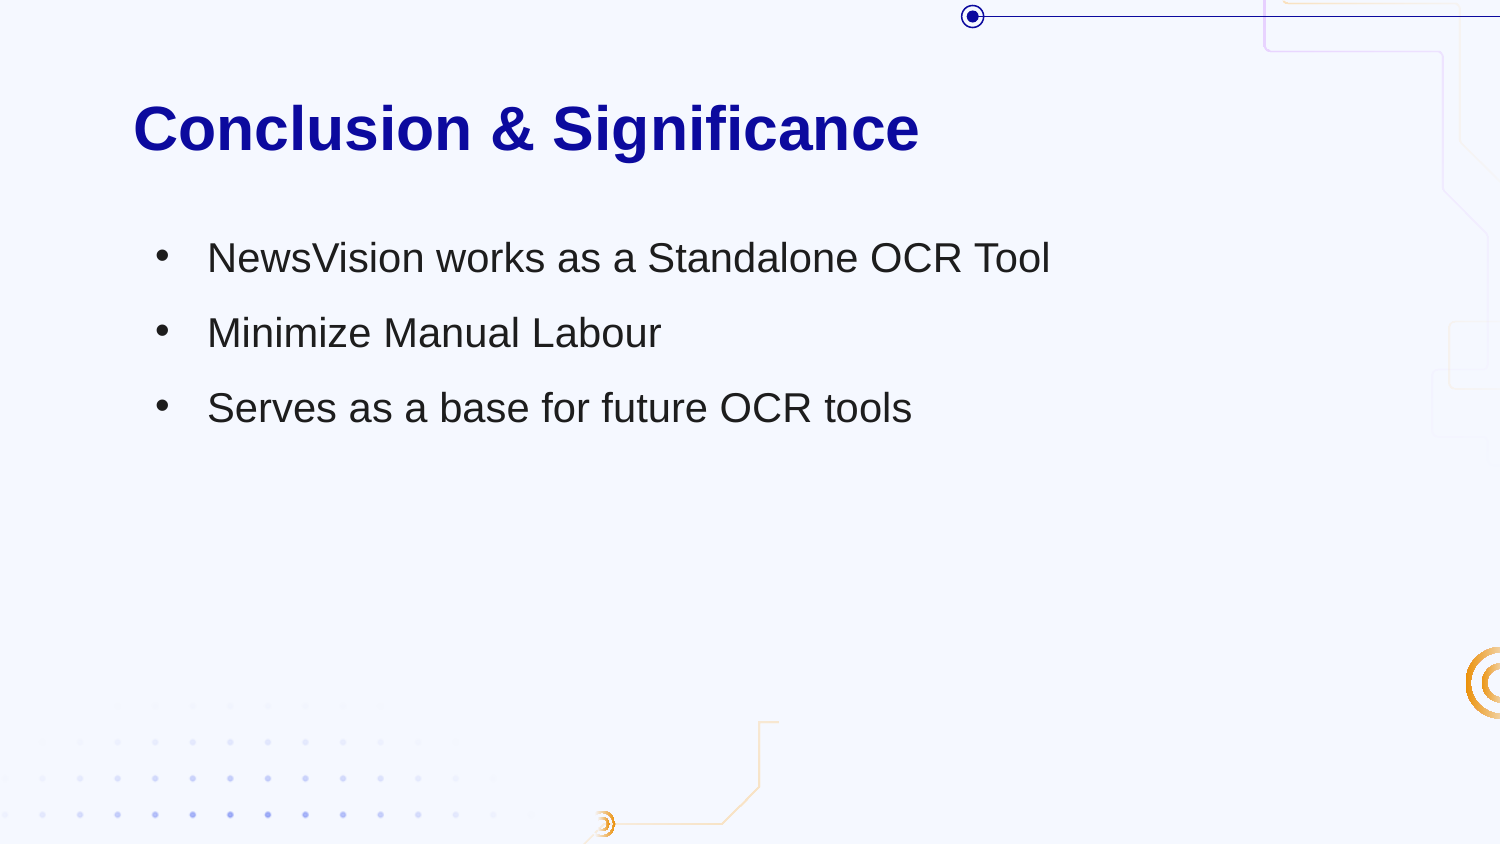

# Conclusion & Significance
NewsVision works as a Standalone OCR Tool
Minimize Manual Labour
Serves as a base for future OCR tools